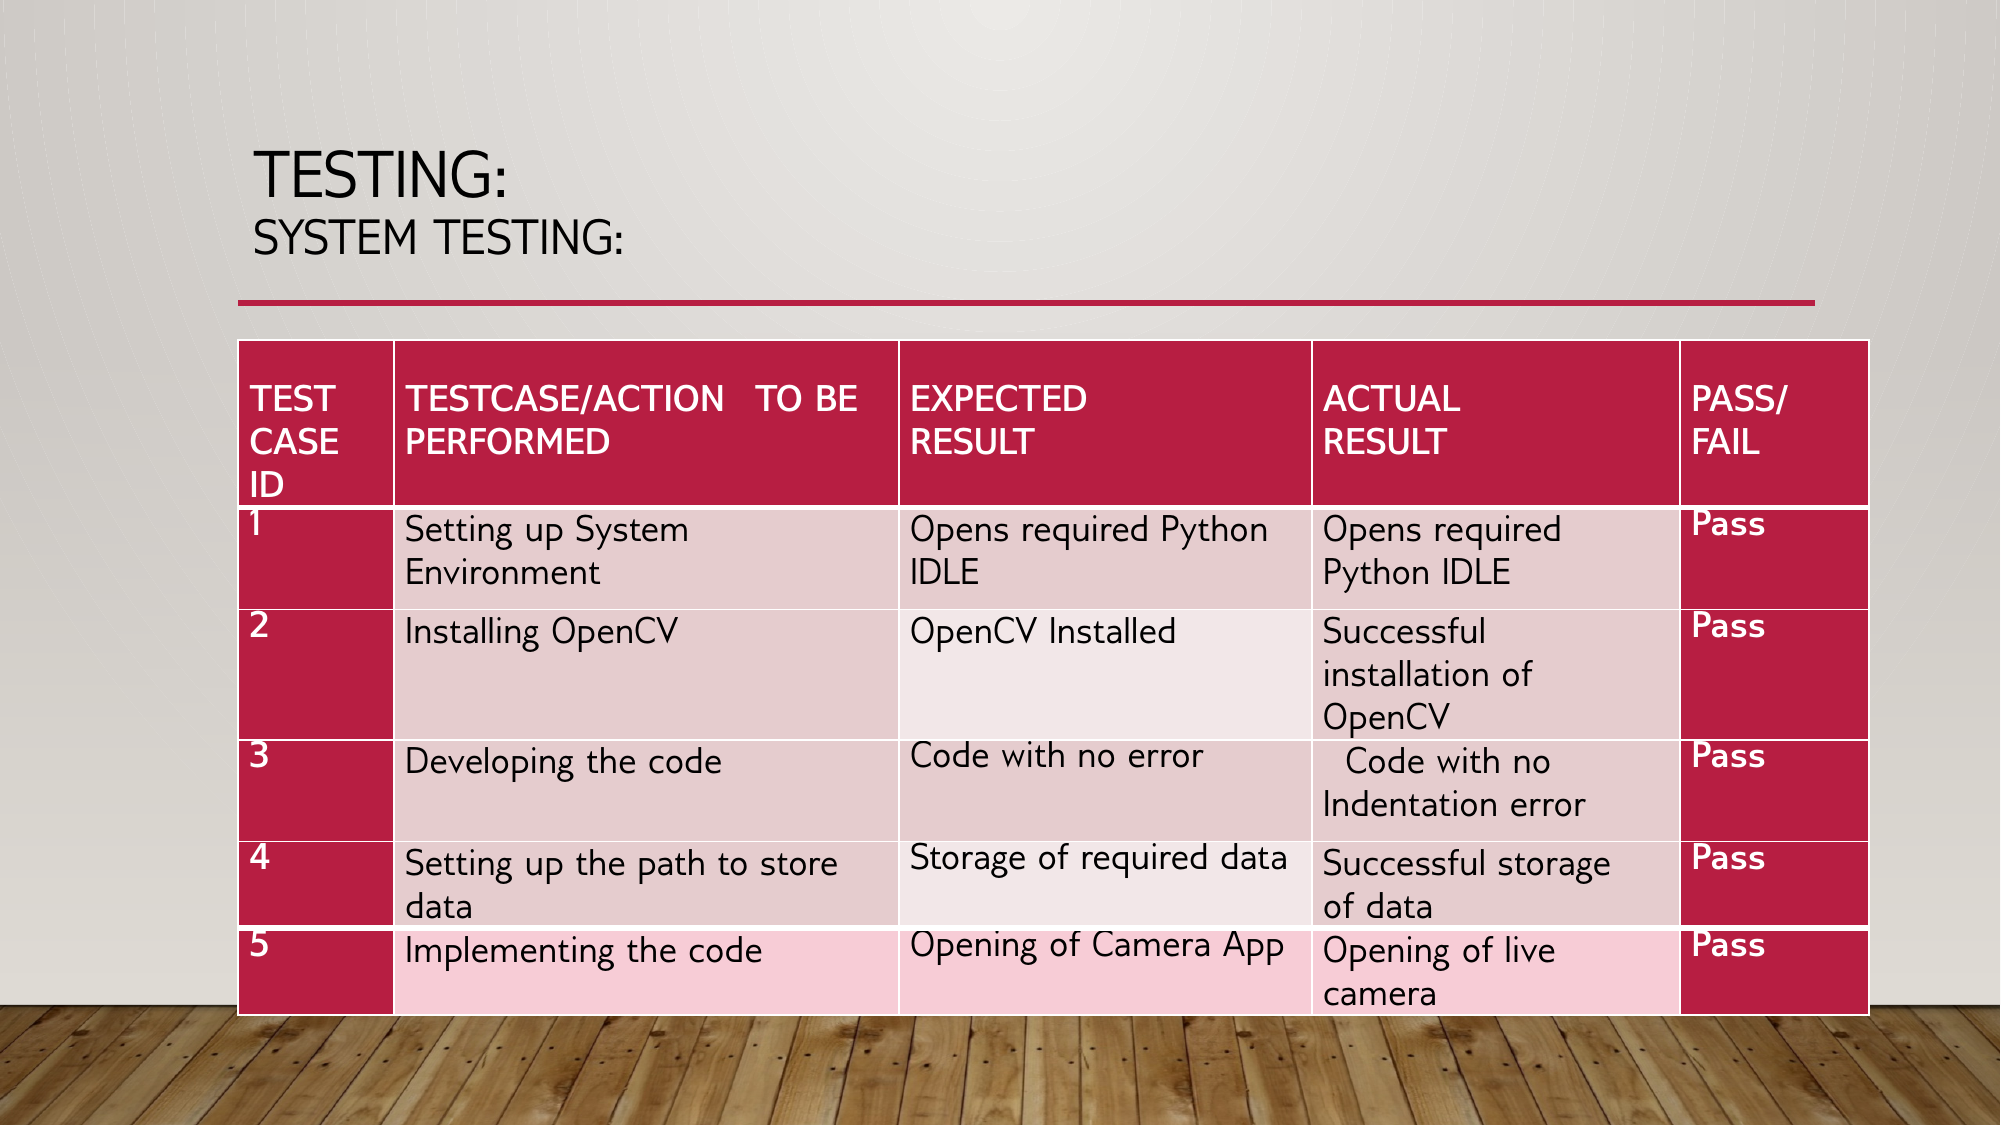

# TESTING: SYSTEM TESTING:
| TEST CASE ID | TESTCASE/ACTION TO BE PERFORMED | EXPECTED RESULT | ACTUAL RESULT | PASS/ FAIL |
| --- | --- | --- | --- | --- |
| 1 | Setting up System Environment | Opens required Python IDLE | Opens required Python IDLE | Pass |
| 2 | Installing OpenCV | OpenCV Installed | Successful installation of OpenCV | Pass |
| 3 | Developing the code | Code with no error | Code with no Indentation error | Pass |
| 4 | Setting up the path to store data | Storage of required data | Successful storage of data | Pass |
| 5 | Implementing the code | Opening of Camera App | Opening of live camera | Pass |